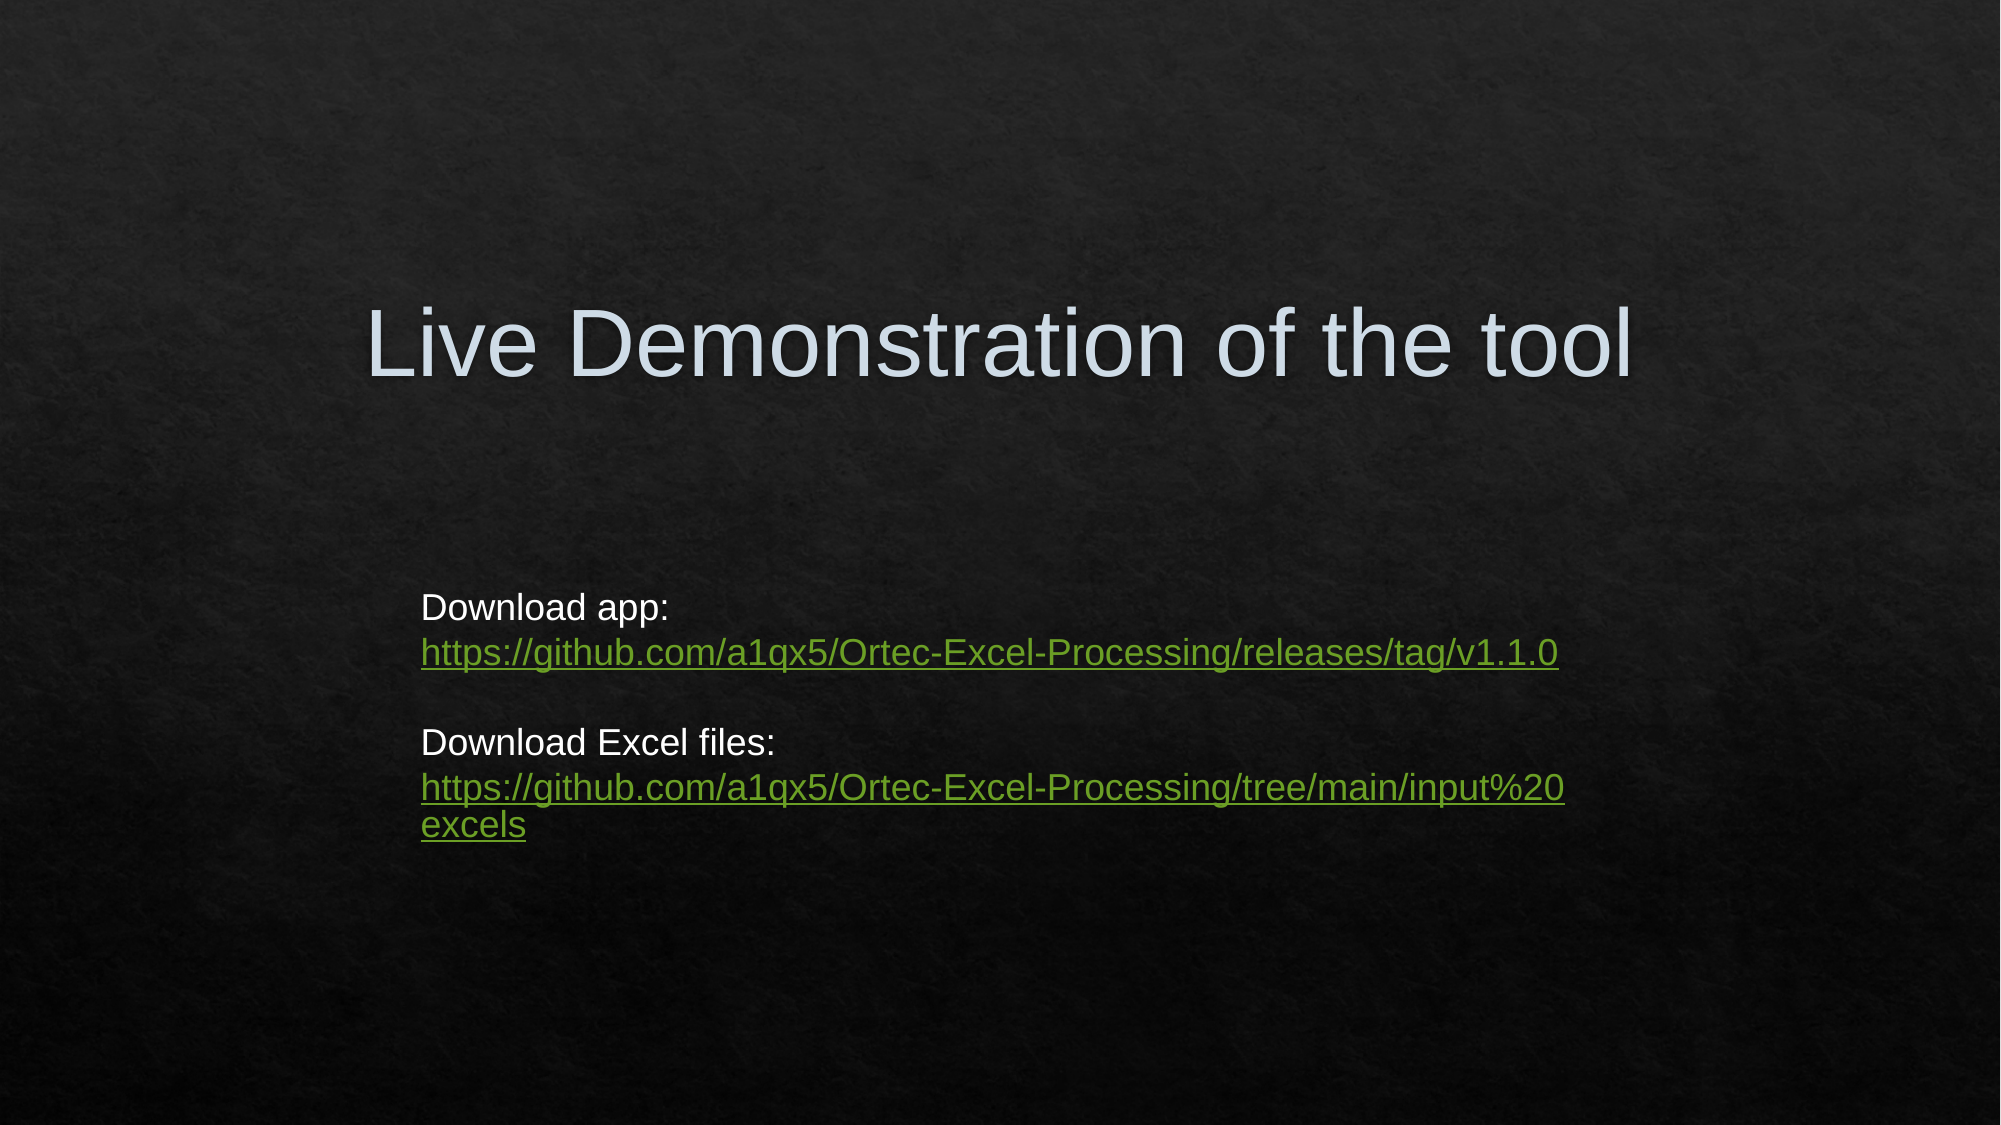

# Live Demonstration of the tool
Download app:  https://github.com/a1qx5/Ortec-Excel-Processing/releases/tag/v1.1.0

Download Excel files: https://github.com/a1qx5/Ortec-Excel-Processing/tree/main/input%20excels